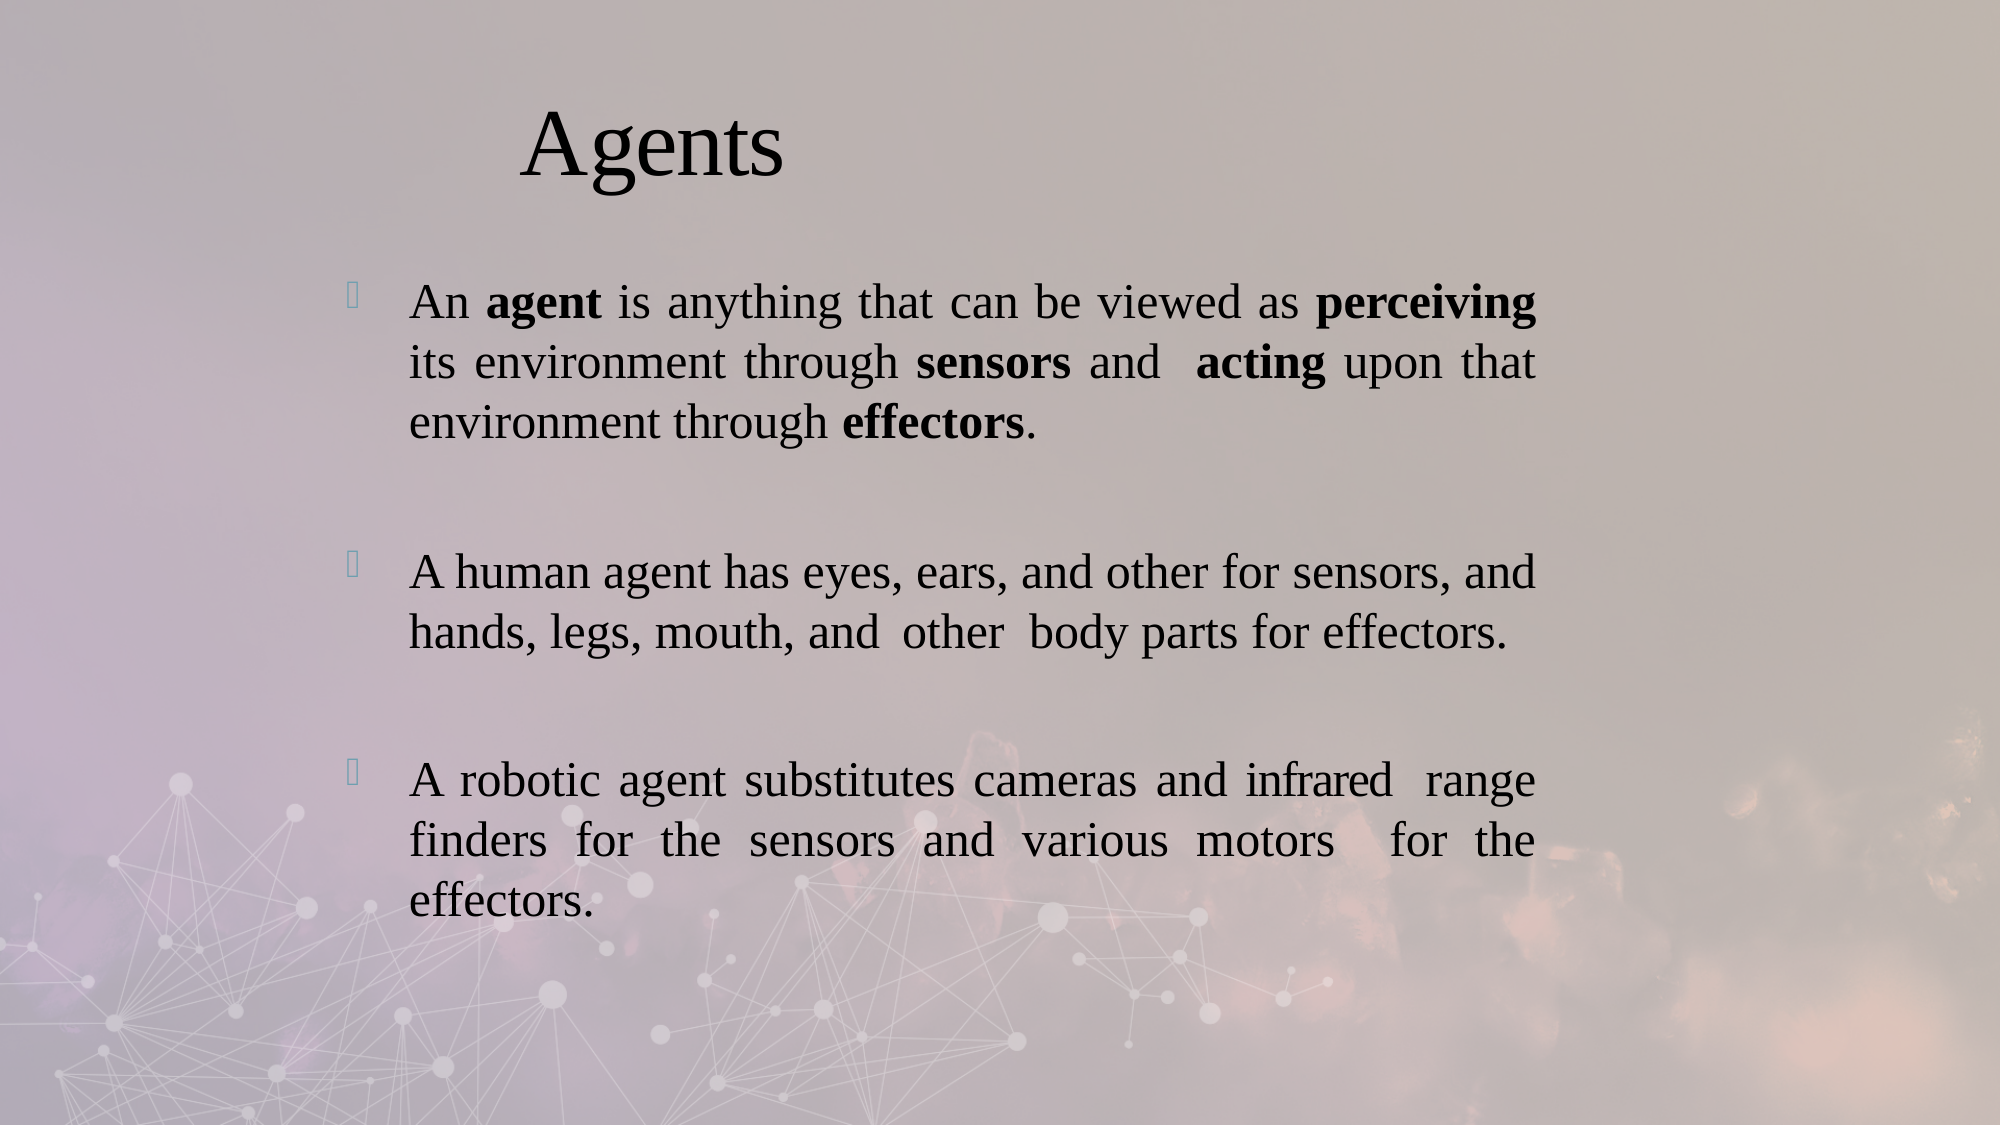

# Agents
An agent is anything that can be viewed as perceiving its environment through sensors and  acting upon that environment through effectors.

A human agent has eyes, ears, and other for sensors, and hands, legs, mouth, and other  body parts for effectors.

A robotic agent substitutes cameras and infrared  range finders for the sensors and various motors  for the effectors.